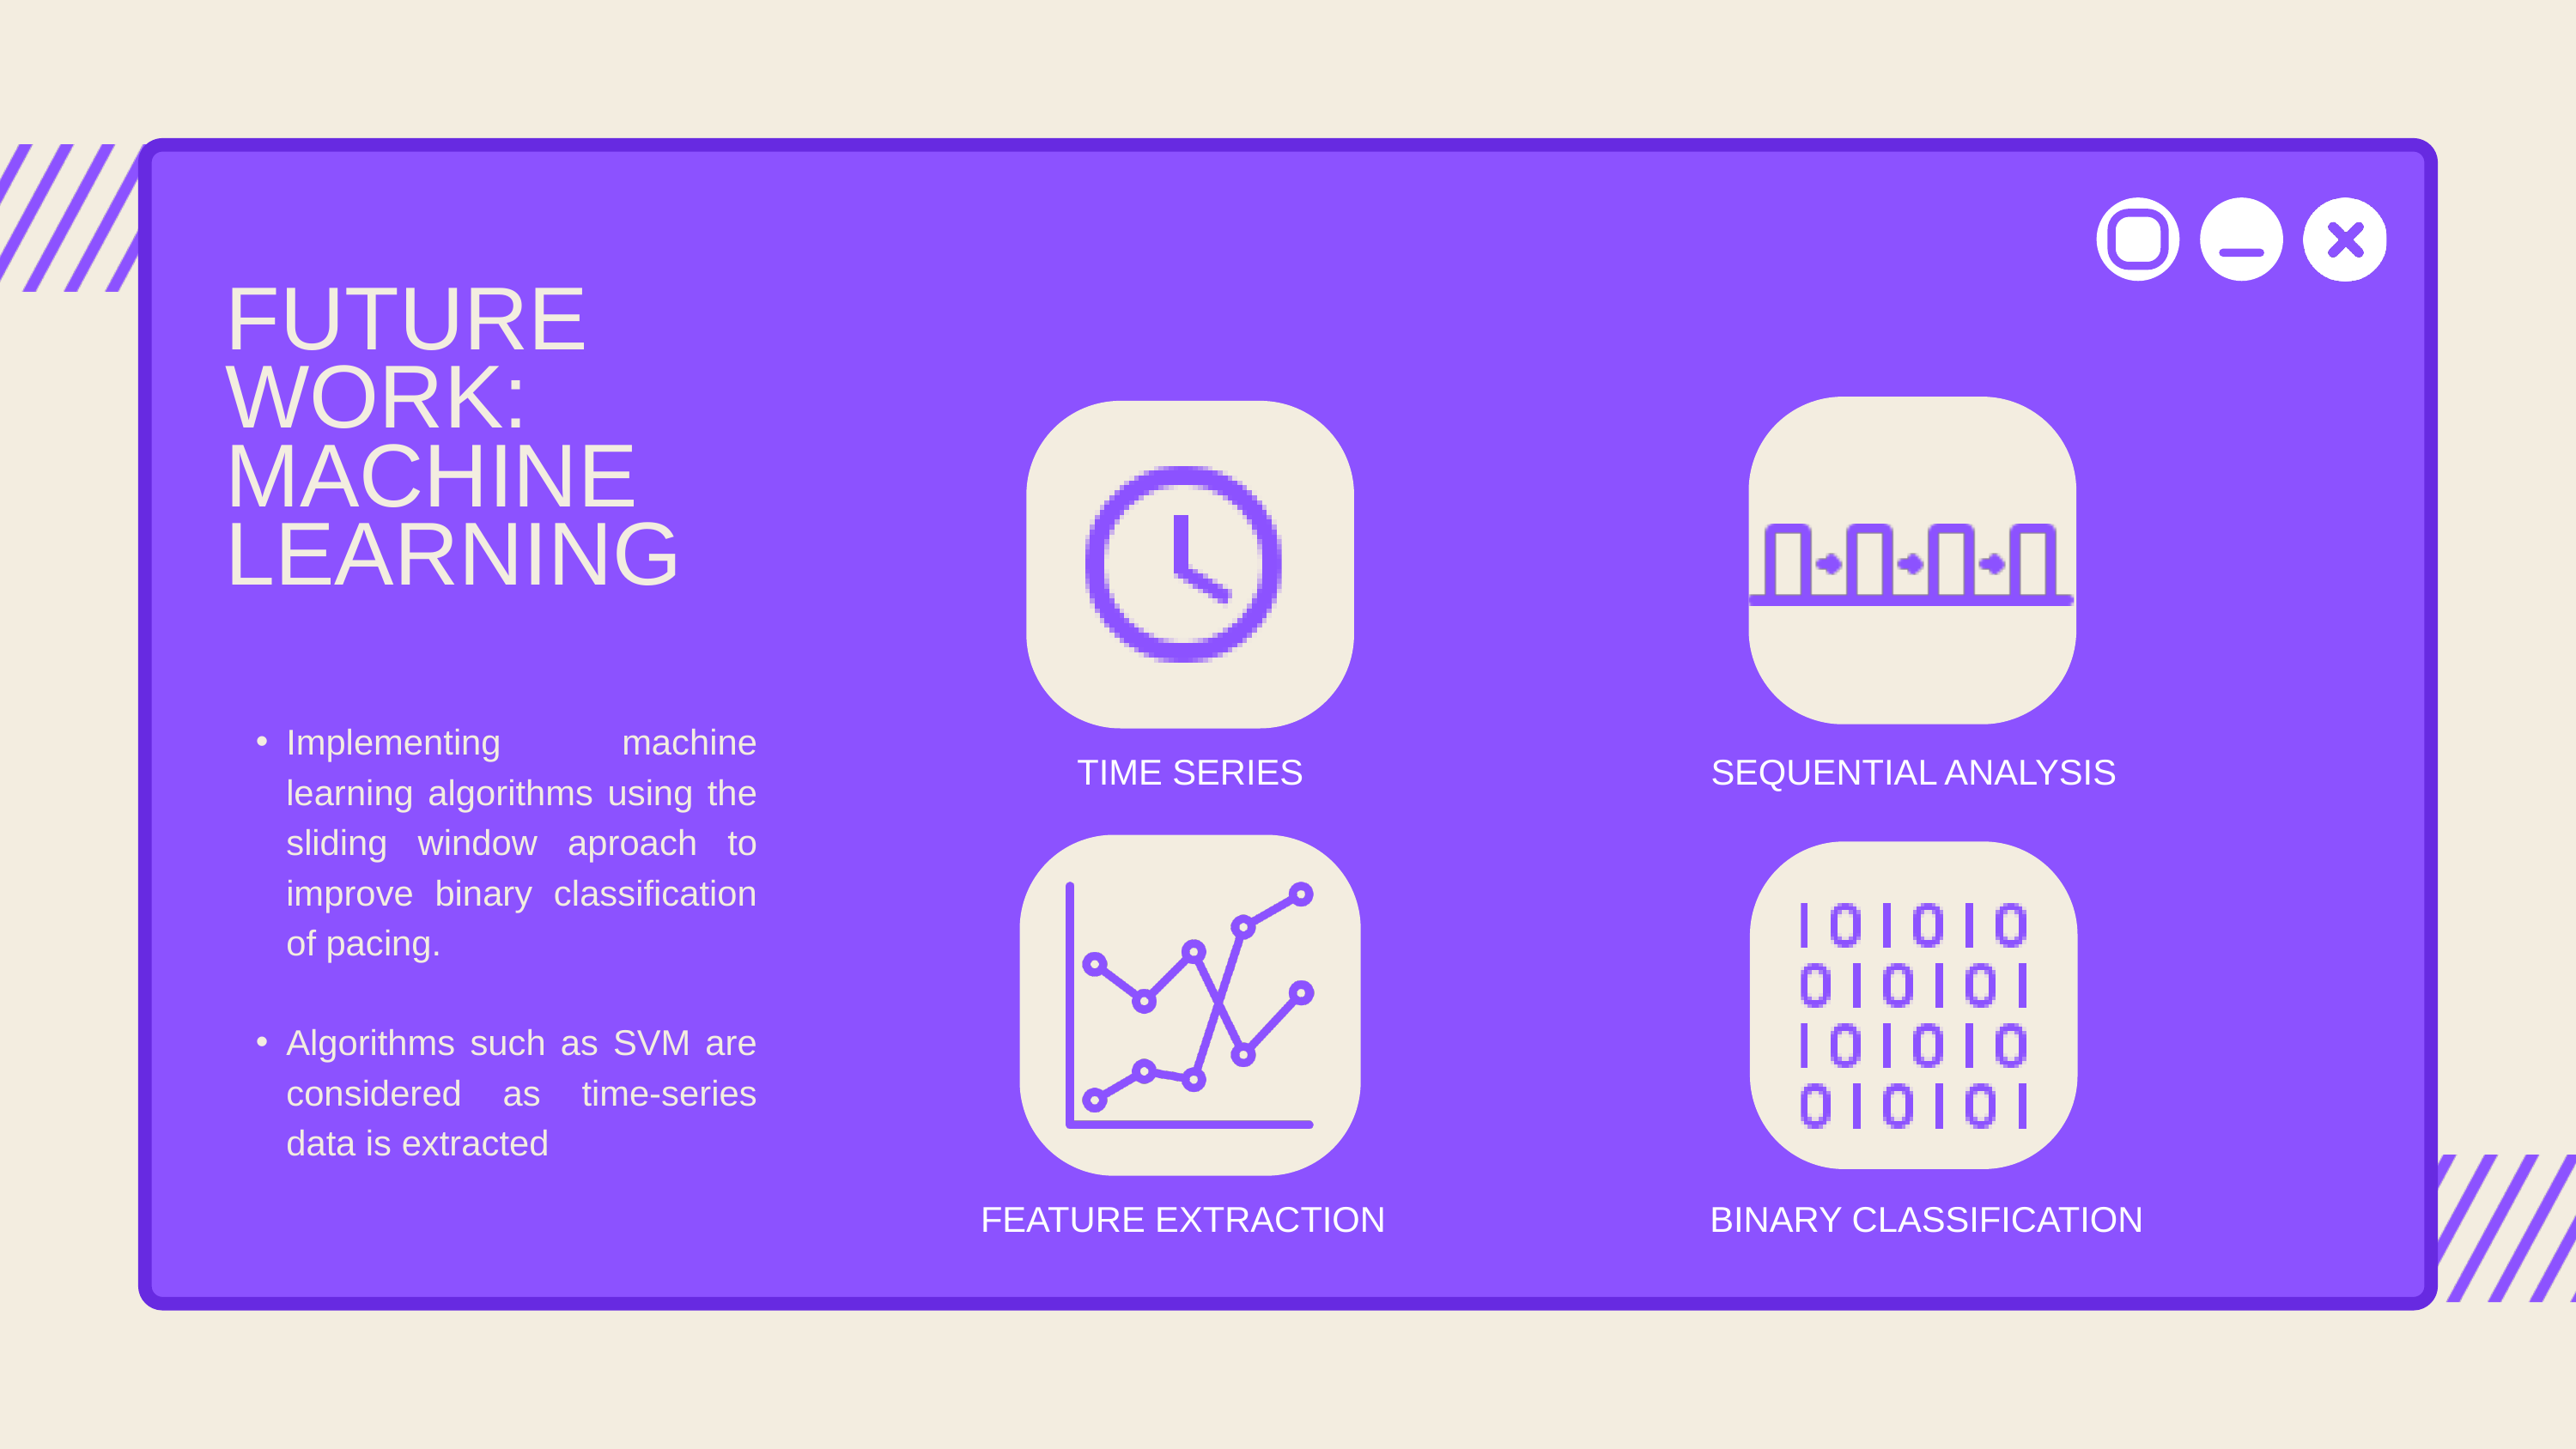

FUTURE WORK: MACHINE LEARNING

Implementing machine learning algorithms using the sliding window aproach to improve binary classification of pacing.

Algorithms such as SVM are considered as time-series data is extracted

TIME SERIES
SEQUENTIAL ANALYSIS

FEATURE EXTRACTION
BINARY CLASSIFICATION